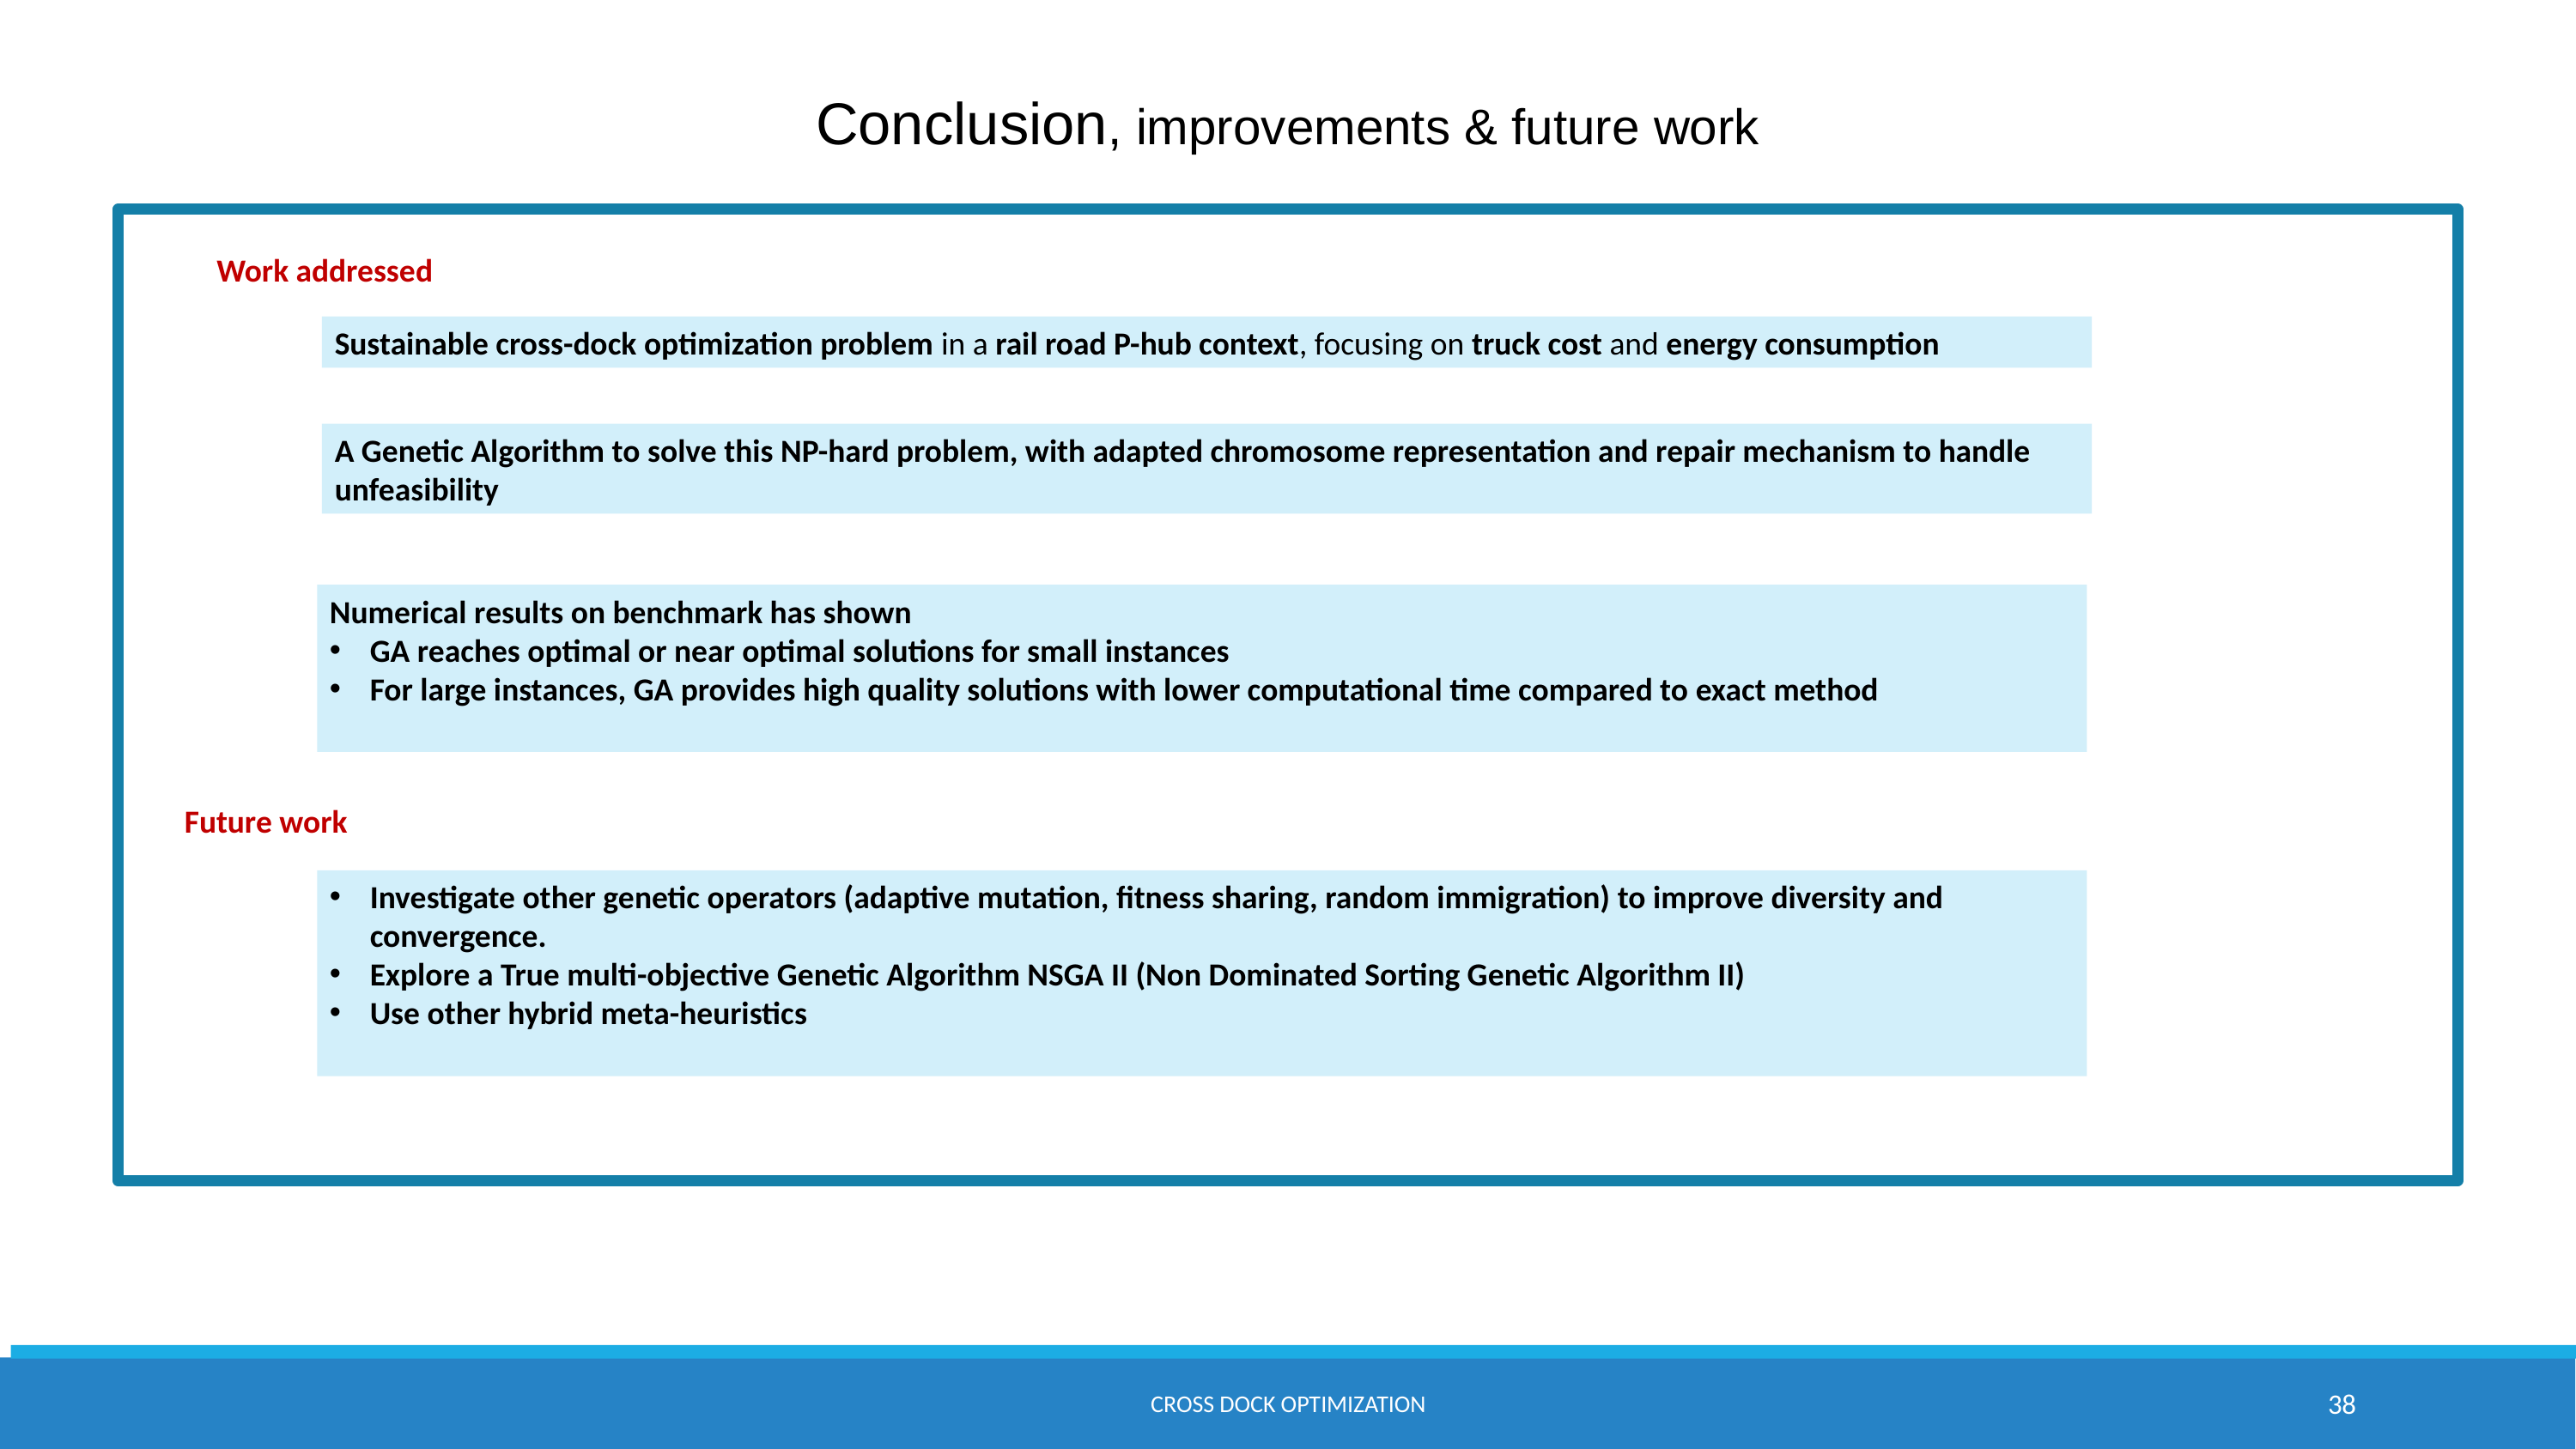

Conclusion, improvements & future work

Work addressed
Sustainable cross-dock optimization problem in a rail road P-hub context, focusing on truck cost and energy consumption
A Genetic Algorithm to solve this NP-hard problem, with adapted chromosome representation and repair mechanism to handle unfeasibility
Numerical results on benchmark has shown
GA reaches optimal or near optimal solutions for small instances
For large instances, GA provides high quality solutions with lower computational time compared to exact method

Future work
Investigate other genetic operators (adaptive mutation, fitness sharing, random immigration) to improve diversity and convergence.
Explore a True multi-objective Genetic Algorithm NSGA II (Non Dominated Sorting Genetic Algorithm II)
Use other hybrid meta-heuristics

Cross dock optimization
38